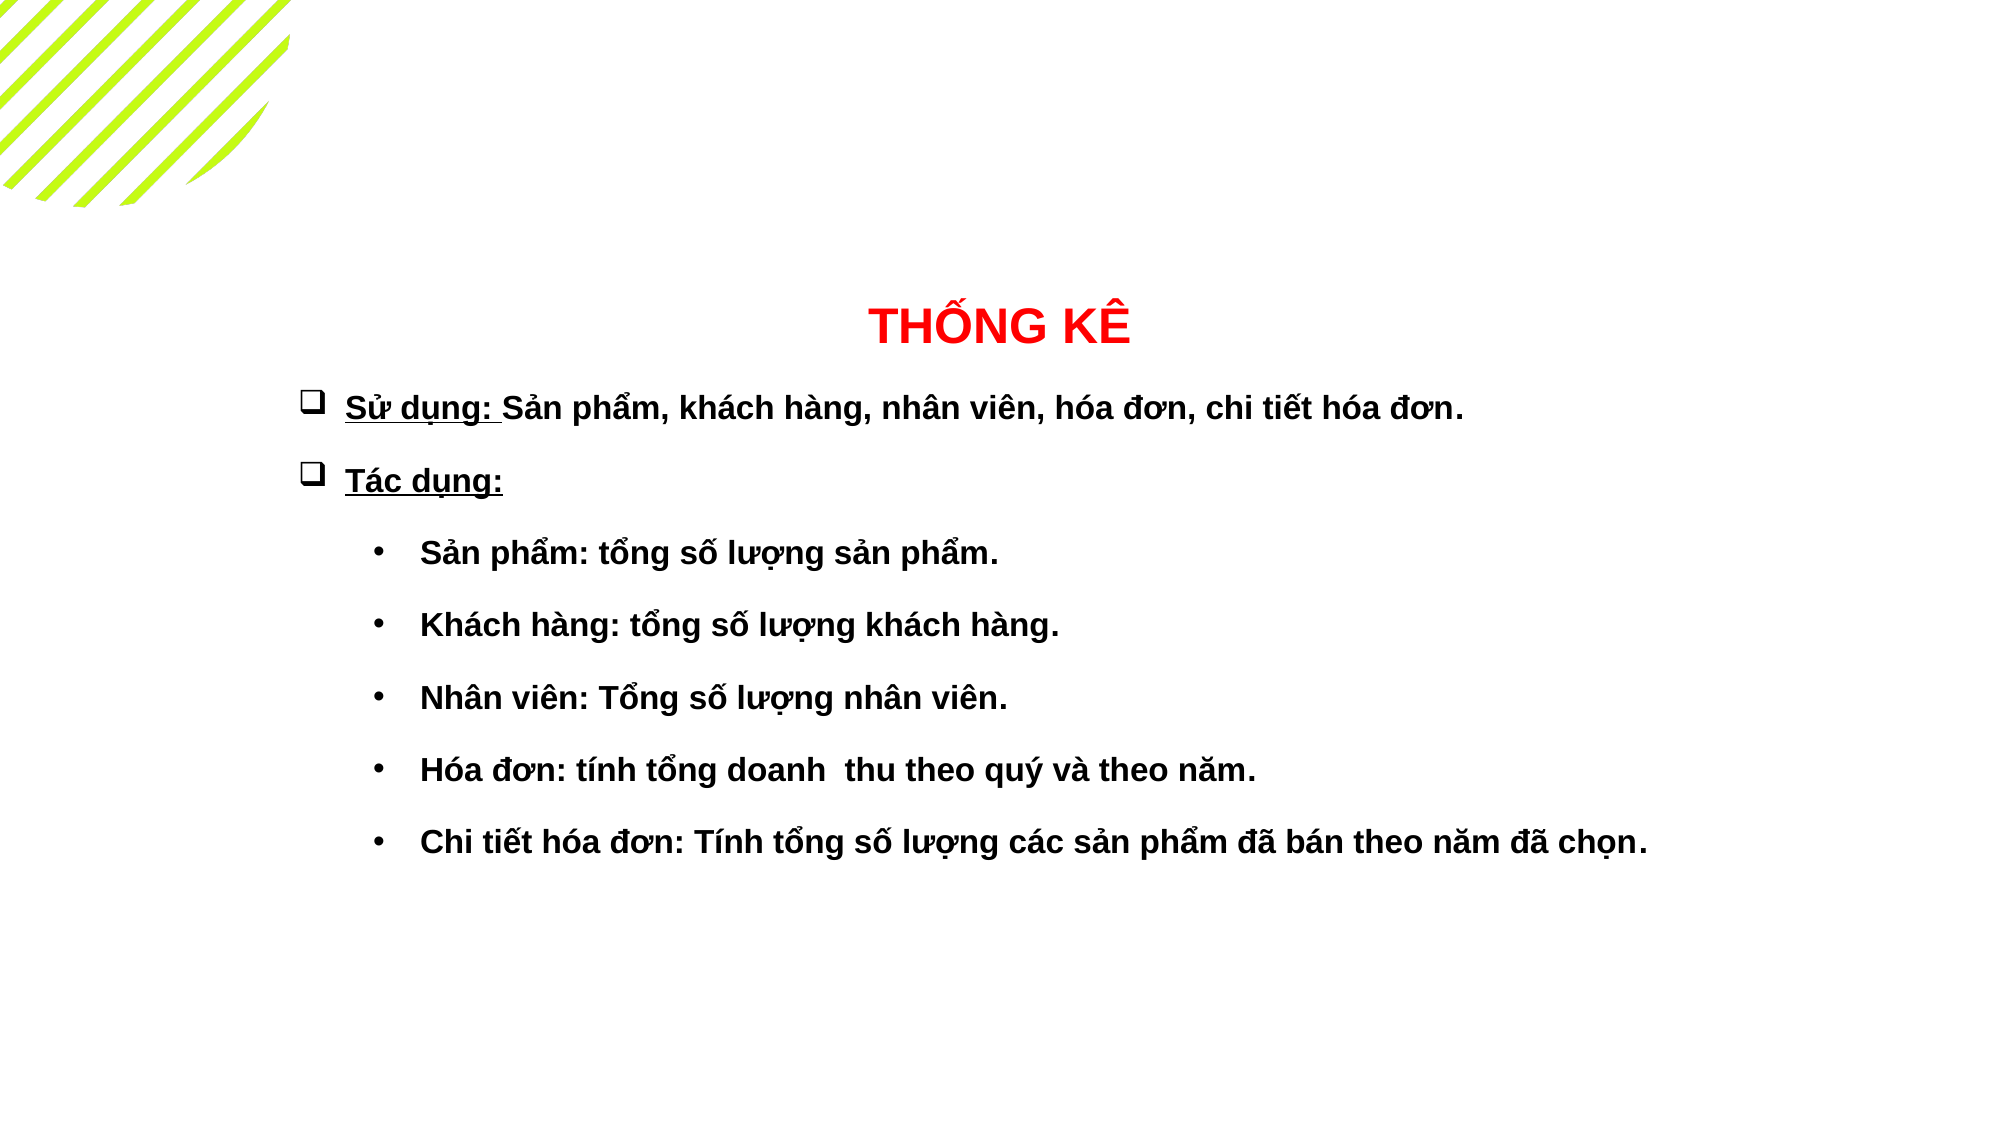

THỐNG KÊ
Sử dụng: Sản phẩm, khách hàng, nhân viên, hóa đơn, chi tiết hóa đơn.
Tác dụng:
Sản phẩm: tổng số lượng sản phẩm.
Khách hàng: tổng số lượng khách hàng.
Nhân viên: Tổng số lượng nhân viên.
Hóa đơn: tính tổng doanh  thu theo quý và theo năm.
Chi tiết hóa đơn: Tính tổng số lượng các sản phẩm đã bán theo năm đã chọn.